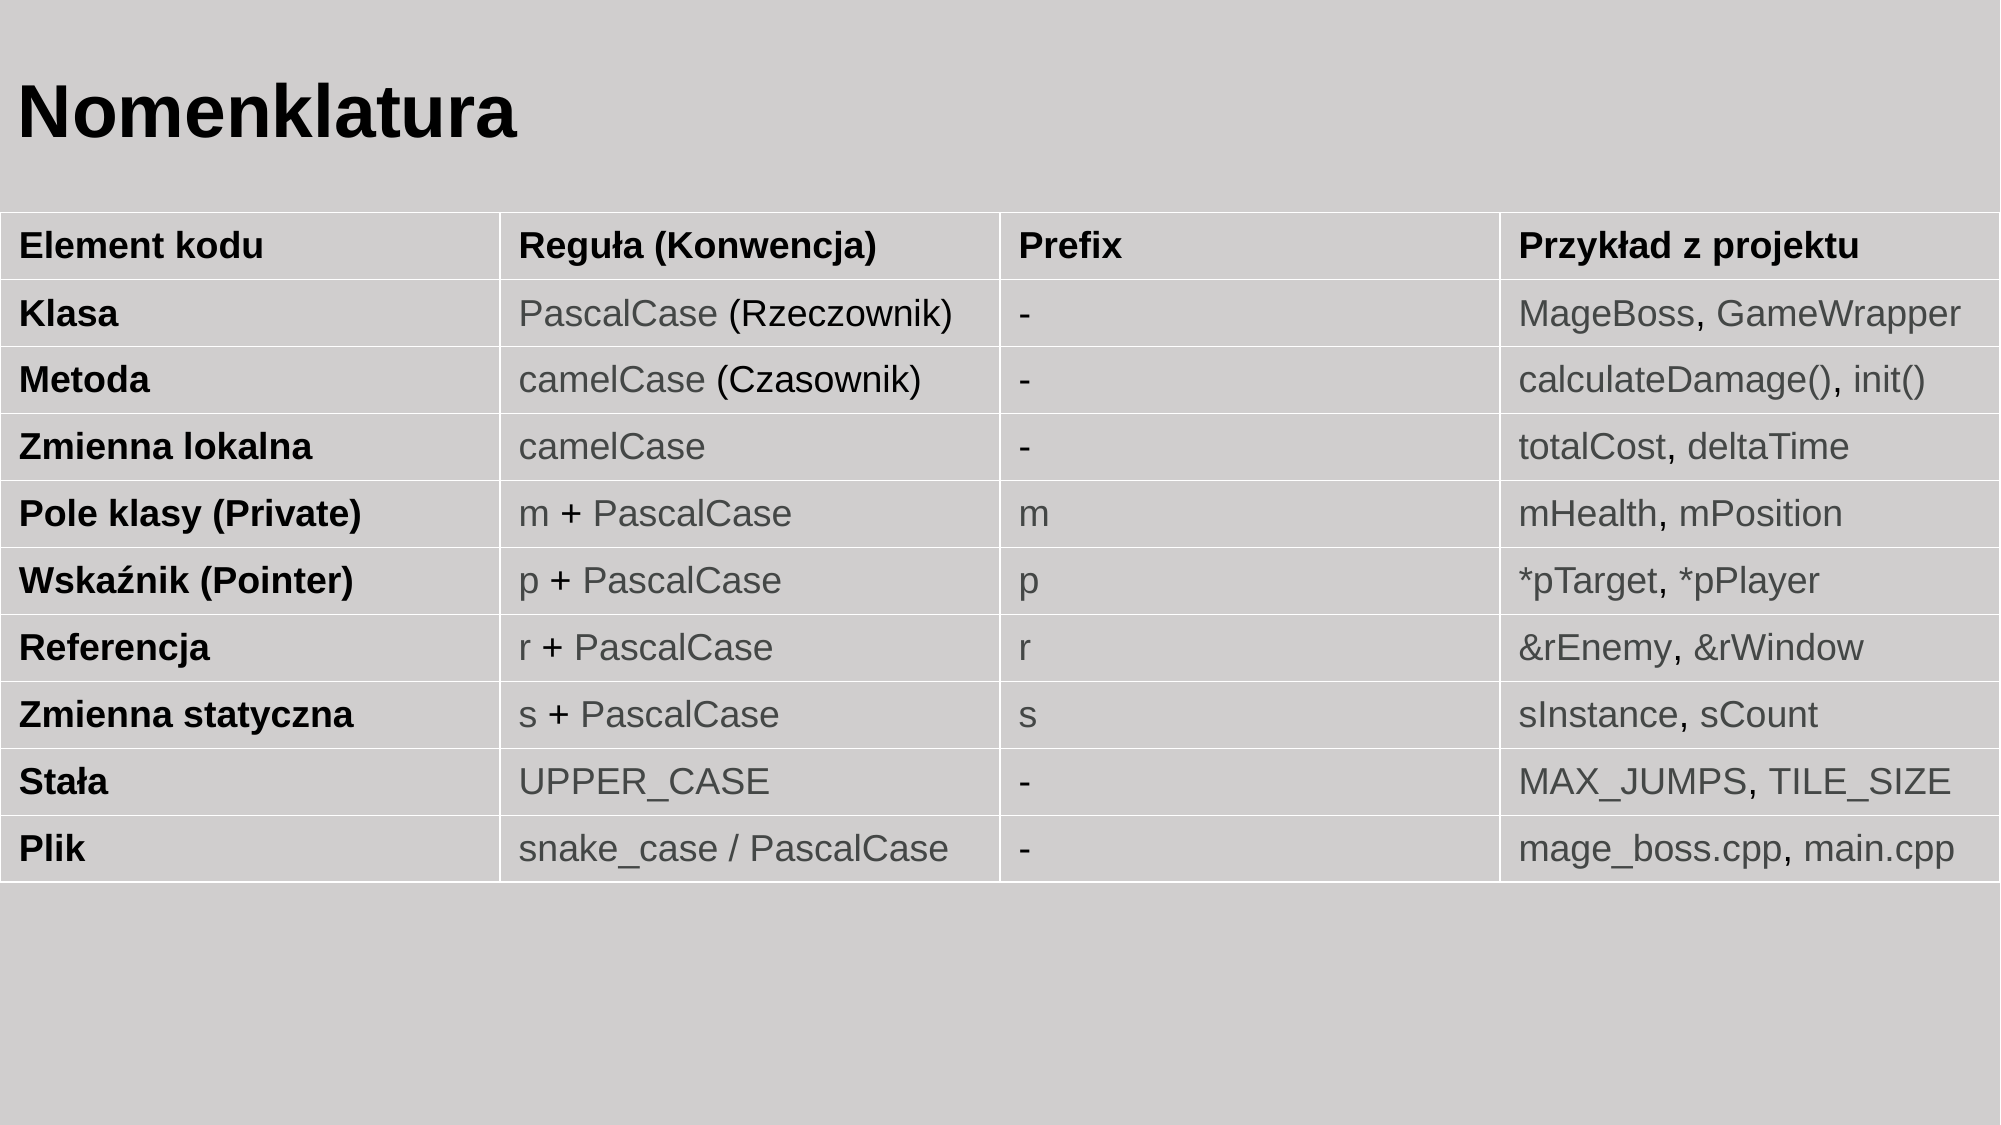

# Nomenklatura
| Element kodu | Reguła (Konwencja) | Prefix | Przykład z projektu |
| --- | --- | --- | --- |
| Klasa | PascalCase (Rzeczownik) | - | MageBoss, GameWrapper |
| Metoda | camelCase (Czasownik) | - | calculateDamage(), init() |
| Zmienna lokalna | camelCase | - | totalCost, deltaTime |
| Pole klasy (Private) | m + PascalCase | m | mHealth, mPosition |
| Wskaźnik (Pointer) | p + PascalCase | p | \*pTarget, \*pPlayer |
| Referencja | r + PascalCase | r | &rEnemy, &rWindow |
| Zmienna statyczna | s + PascalCase | s | sInstance, sCount |
| Stała | UPPER\_CASE | - | MAX\_JUMPS, TILE\_SIZE |
| Plik | snake\_case / PascalCase | - | mage\_boss.cpp, main.cpp |